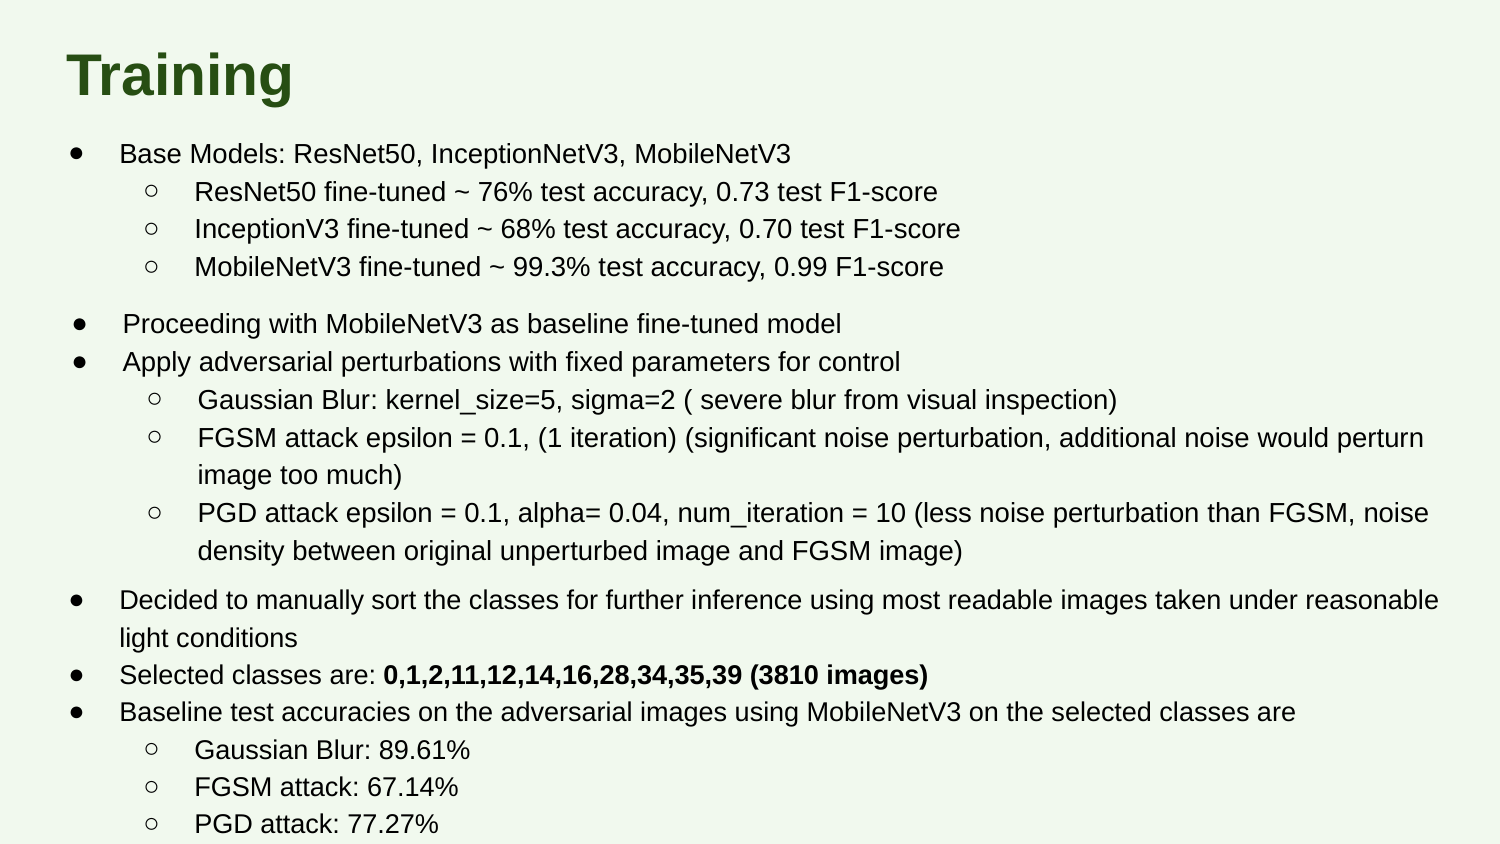

# Training
Base Models: ResNet50, InceptionNetV3, MobileNetV3
ResNet50 fine-tuned ~ 76% test accuracy, 0.73 test F1-score
InceptionV3 fine-tuned ~ 68% test accuracy, 0.70 test F1-score
MobileNetV3 fine-tuned ~ 99.3% test accuracy, 0.99 F1-score
Proceeding with MobileNetV3 as baseline fine-tuned model
Apply adversarial perturbations with fixed parameters for control
Gaussian Blur: kernel_size=5, sigma=2 ( severe blur from visual inspection)
FGSM attack epsilon = 0.1, (1 iteration) (significant noise perturbation, additional noise would perturn image too much)
PGD attack epsilon = 0.1, alpha= 0.04, num_iteration = 10 (less noise perturbation than FGSM, noise density between original unperturbed image and FGSM image)

Decided to manually sort the classes for further inference using most readable images taken under reasonable light conditions
Selected classes are: 0,1,2,11,12,14,16,28,34,35,39 (3810 images)
Baseline test accuracies on the adversarial images using MobileNetV3 on the selected classes are
Gaussian Blur: 89.61%
FGSM attack: 67.14%
PGD attack: 77.27%